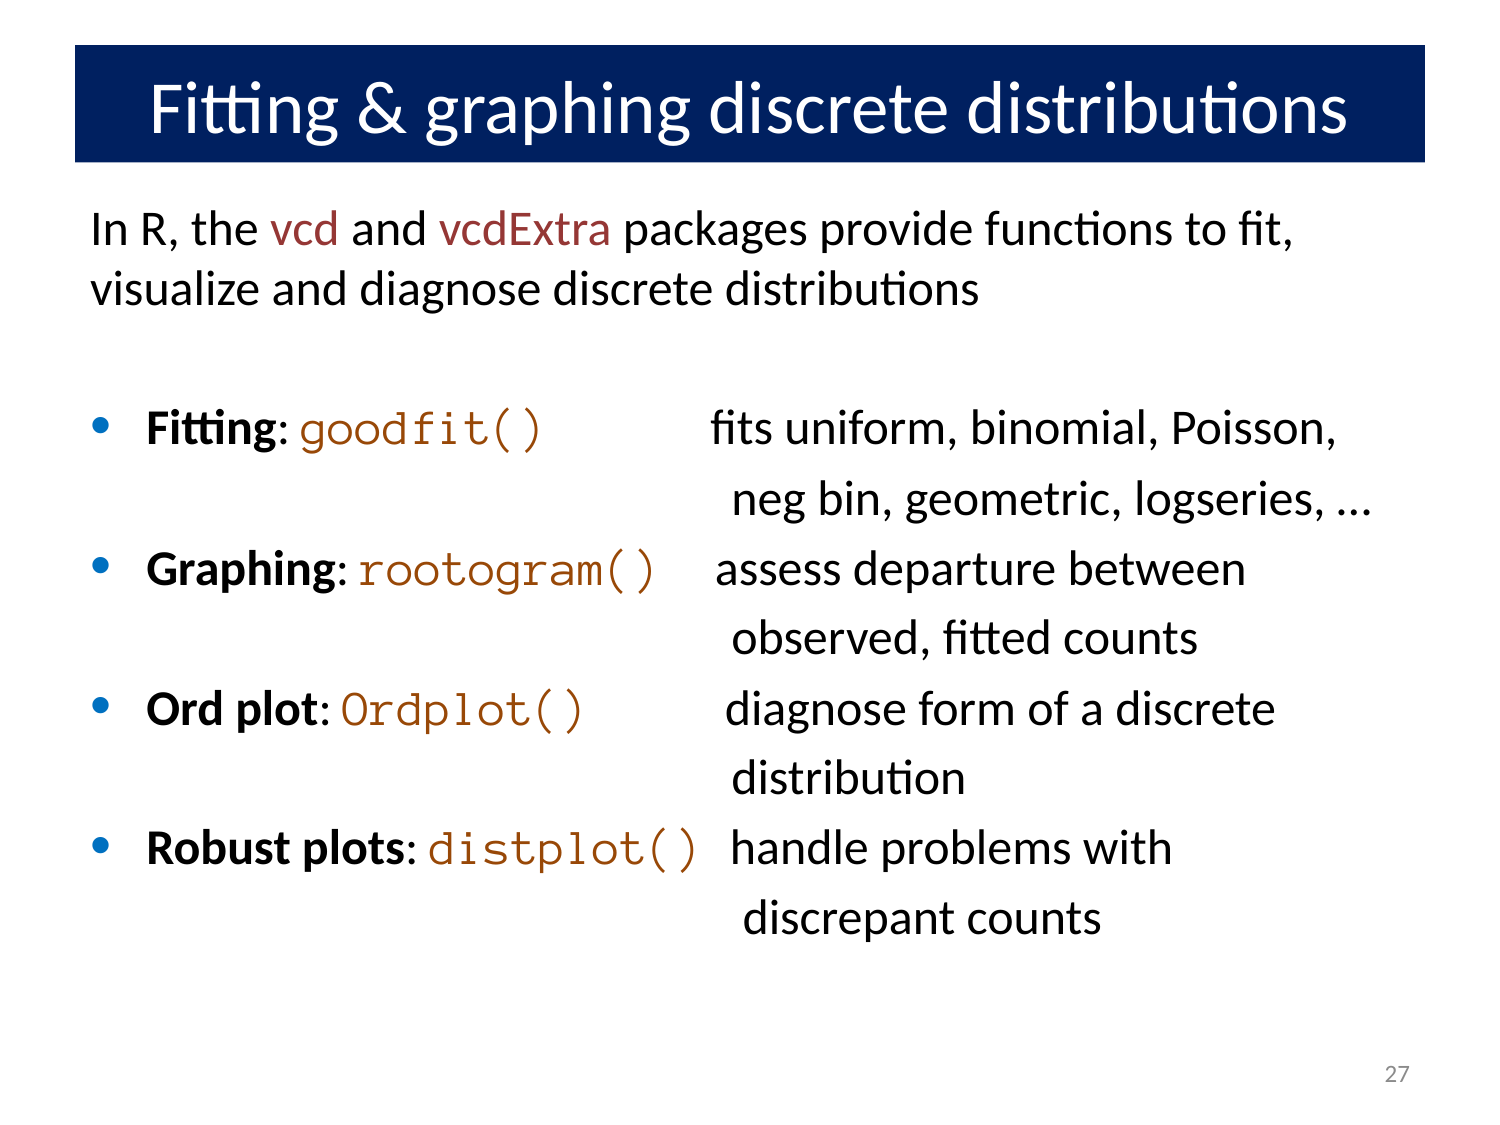

# Fitting & graphing discrete distributions
In R, the vcd and vcdExtra packages provide functions to fit, visualize and diagnose discrete distributions

Fitting: goodfit()      fits uniform, binomial, Poisson,
                                                         neg bin, geometric, logseries, …
Graphing: rootogram()  assess departure between
                                                         observed, fitted counts
Ord plot: Ordplot()     diagnose form of a discrete
                                                         distribution
Robust plots: distplot() handle problems with
                                                          discrepant counts
27